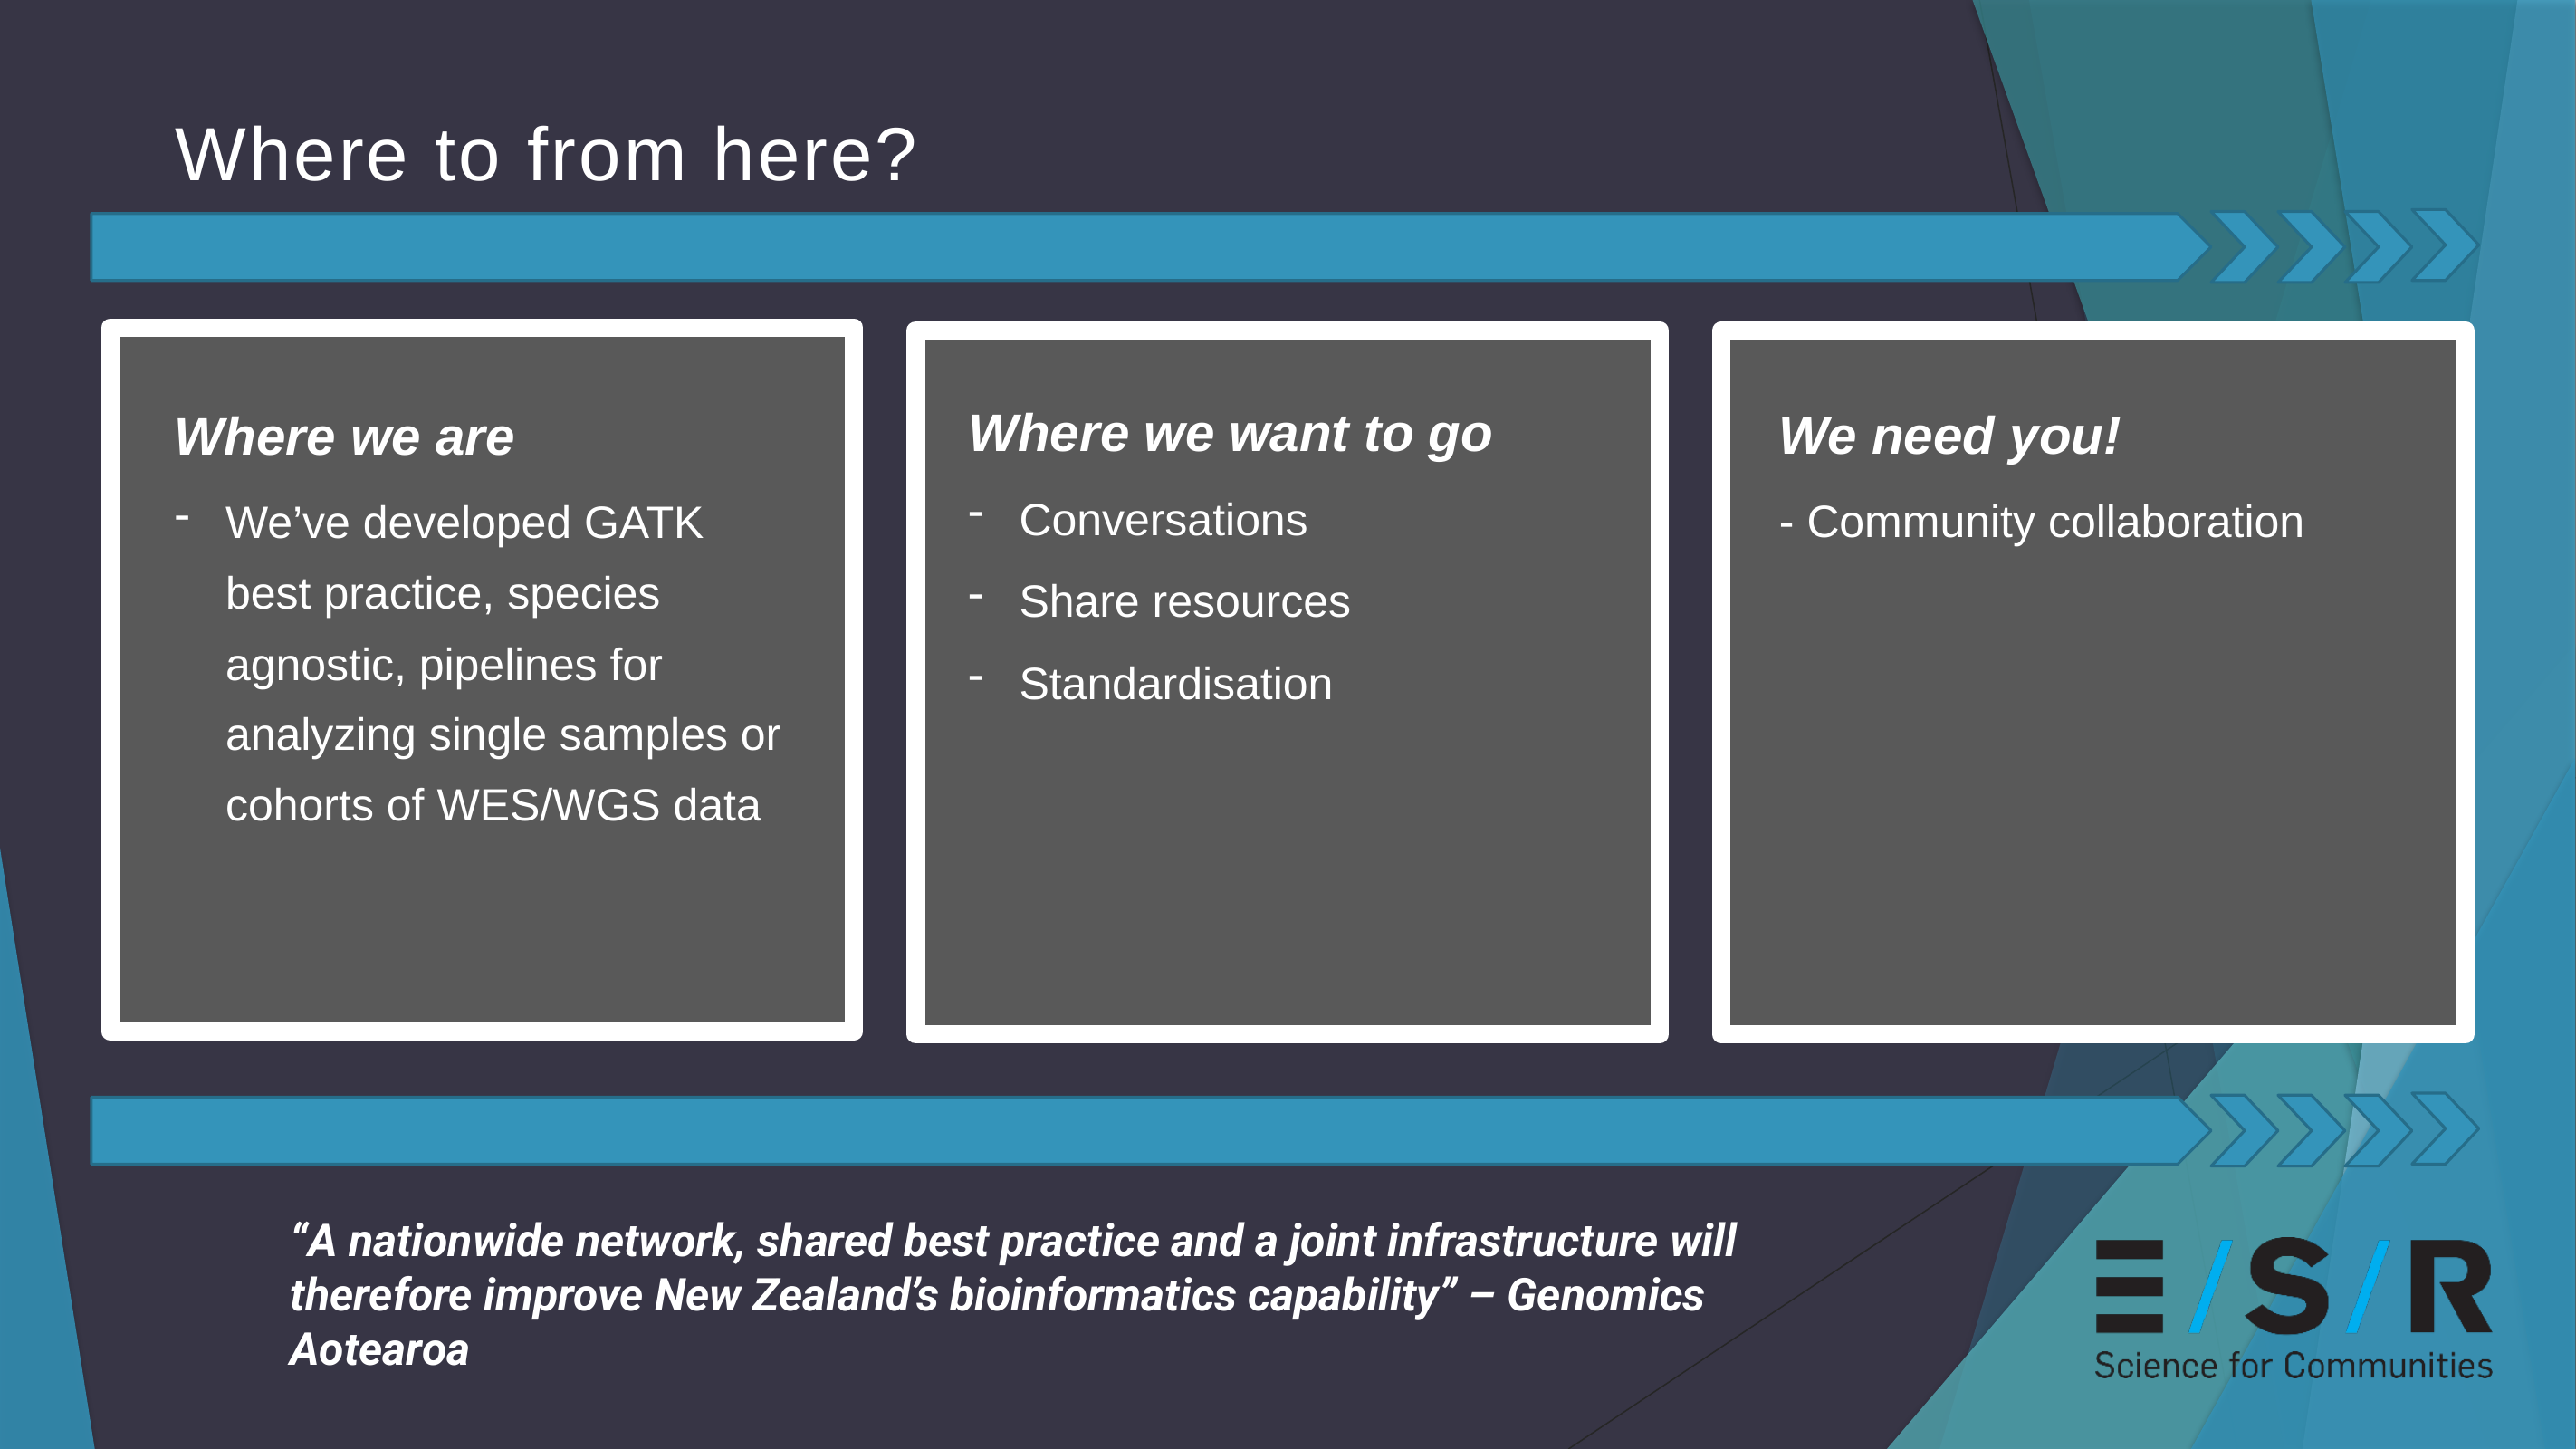

# Where to from here?

Where we want to go
Conversations
Share resources
Standardisation
We need you!
- Community collaboration

Where we are
We’ve developed GATK best practice, species agnostic, pipelines for analyzing single samples or cohorts of WES/WGS data

“A nationwide network, shared best practice and a joint infrastructure will therefore improve New Zealand’s bioinformatics capability” – Genomics Aotearoa